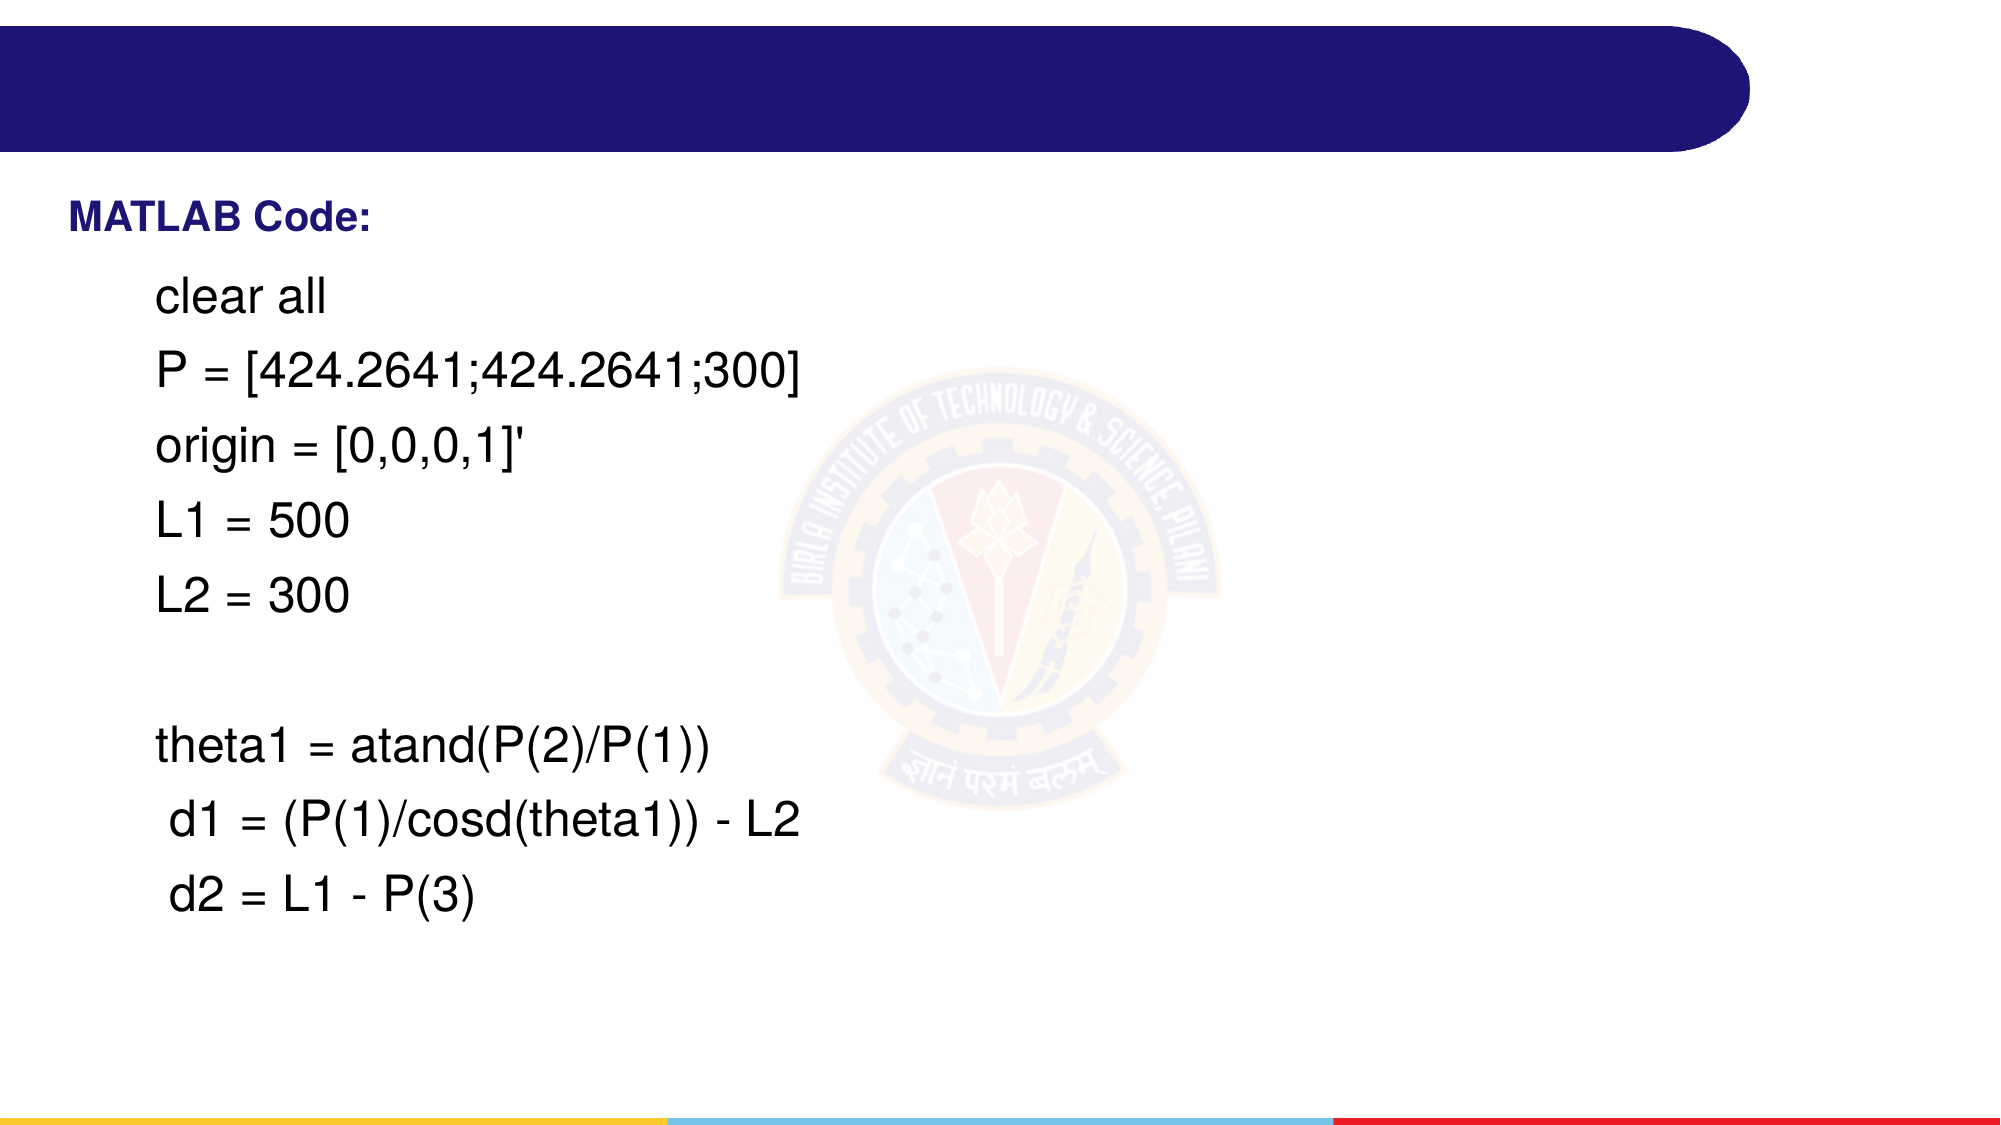

#
MATLAB Code:

clear all
P = [424.2641;424.2641;300]
origin = [0,0,0,1]'
L1 = 500
L2 = 300

theta1 = atand(P(2)/P(1))
 d1 = (P(1)/cosd(theta1)) - L2
 d2 = L1 - P(3)